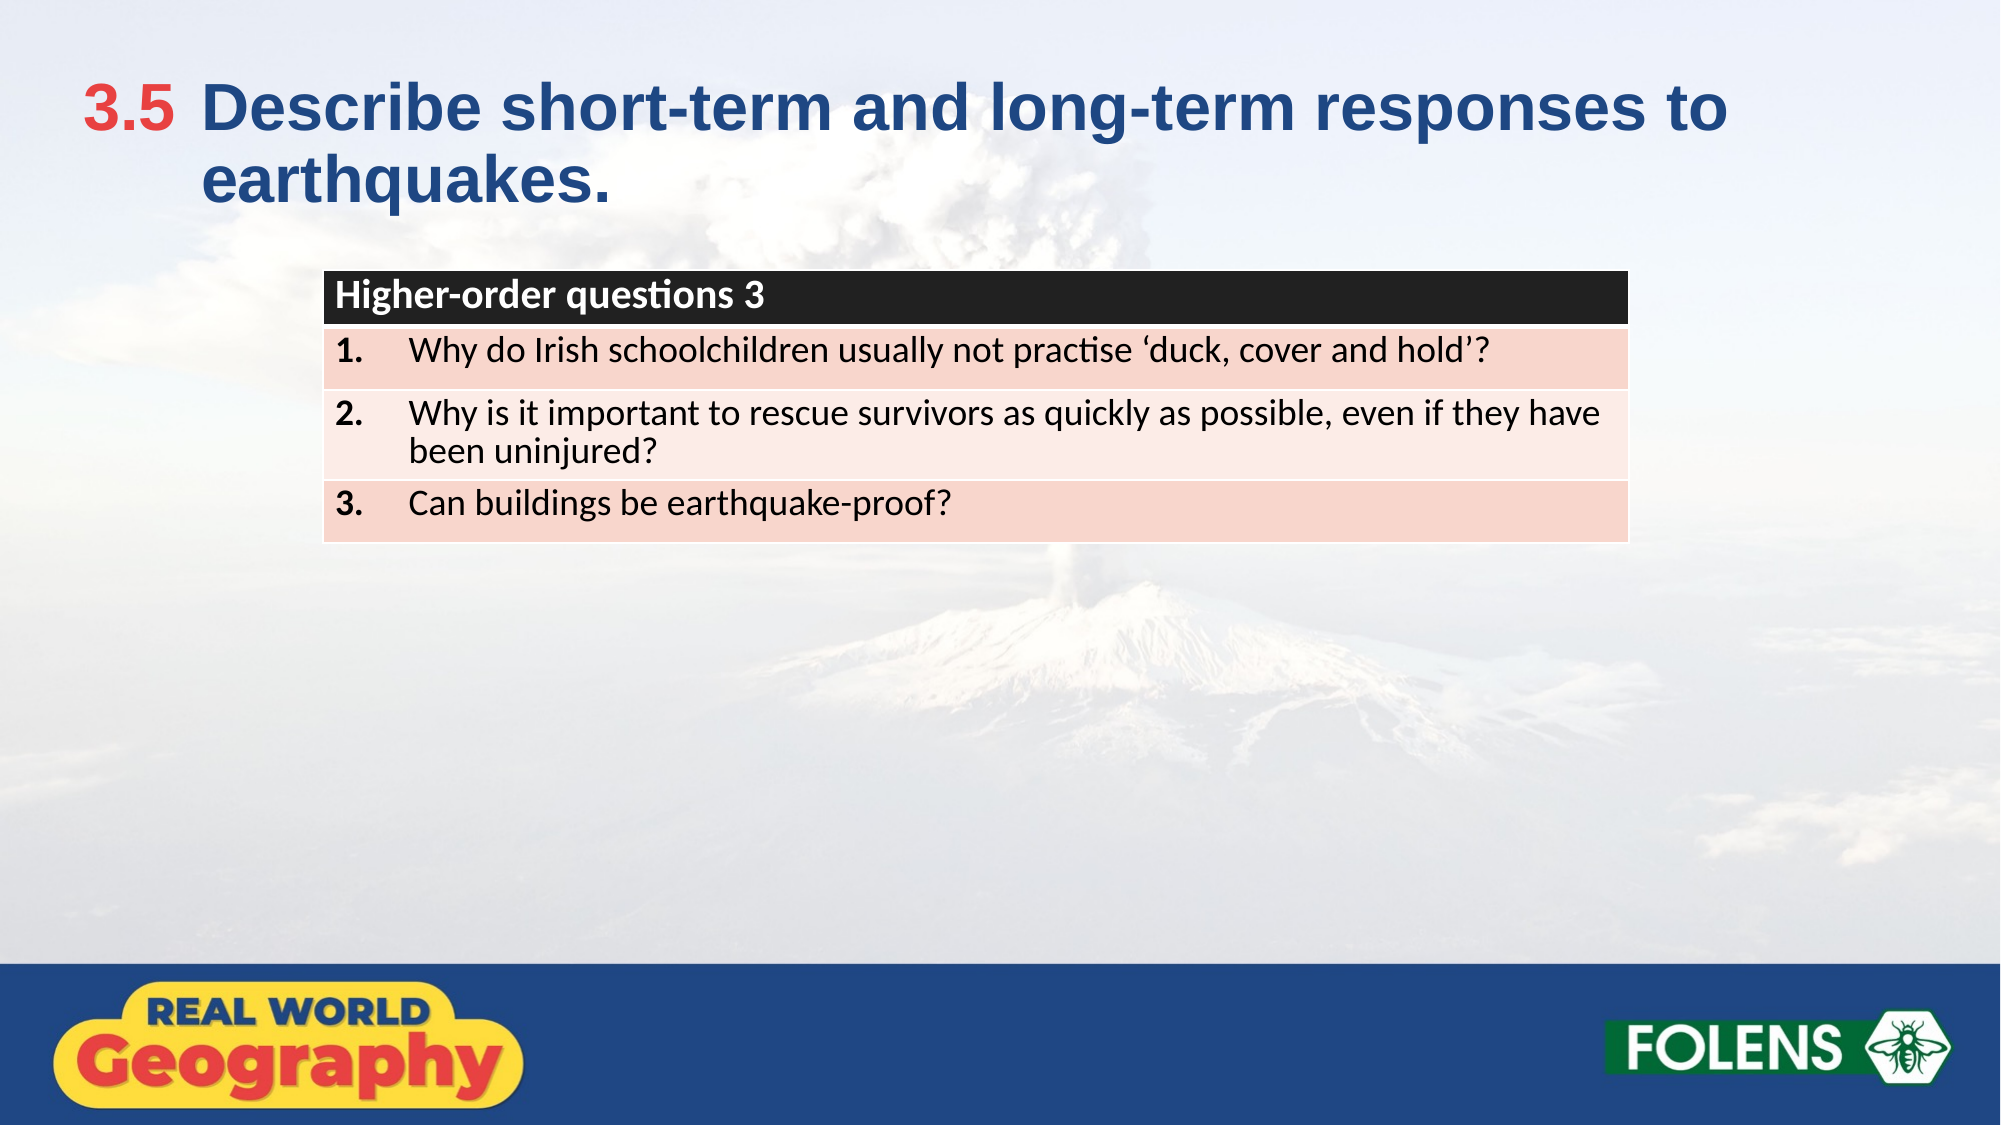

3.5 	Describe short-term and long-term responses to earthquakes.
| Higher-order questions 3 |
| --- |
| 1. Why do Irish schoolchildren usually not practise ‘duck, cover and hold’? |
| 2. Why is it important to rescue survivors as quickly as possible, even if they have been uninjured? |
| 3. Can buildings be earthquake-proof? |